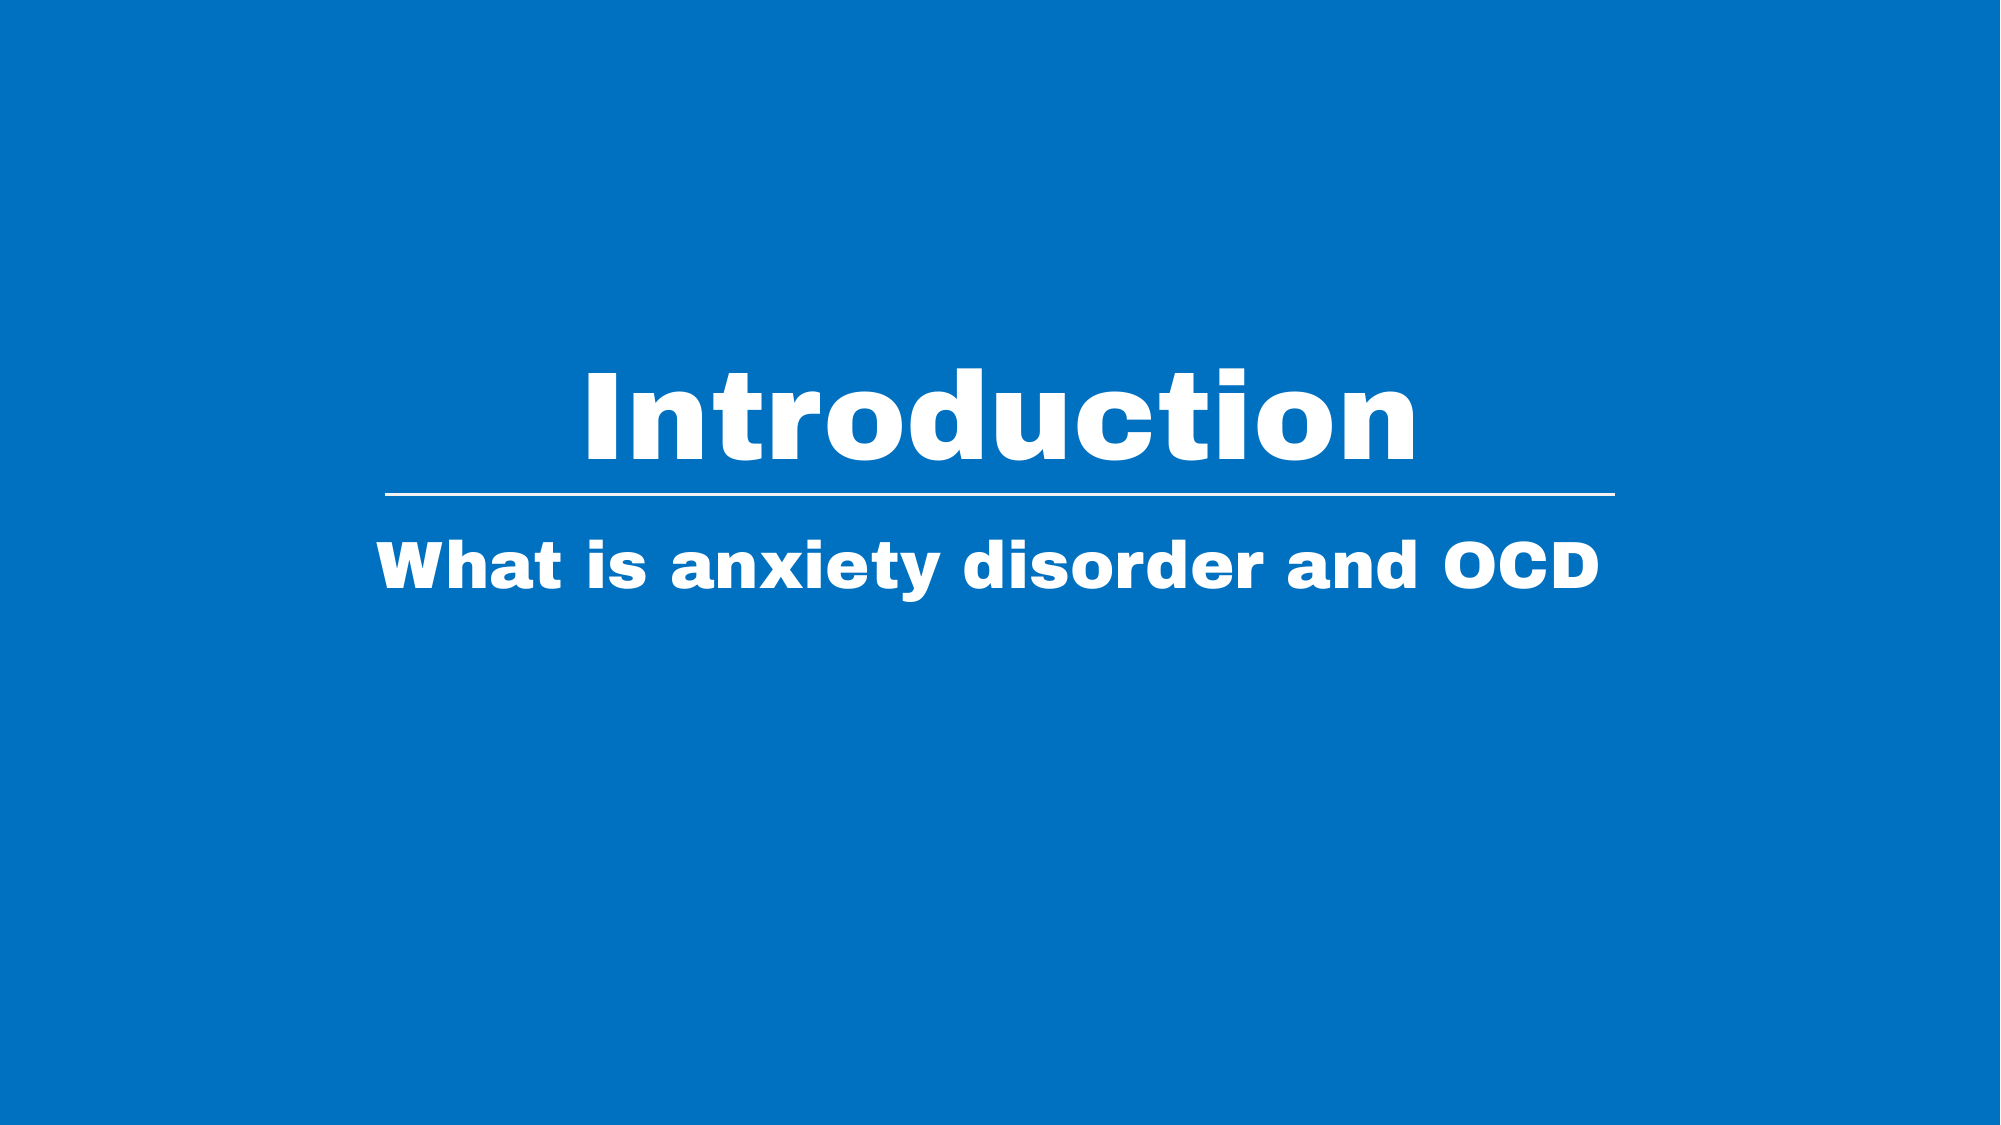

# Introduction
What is anxiety disorder and OCD